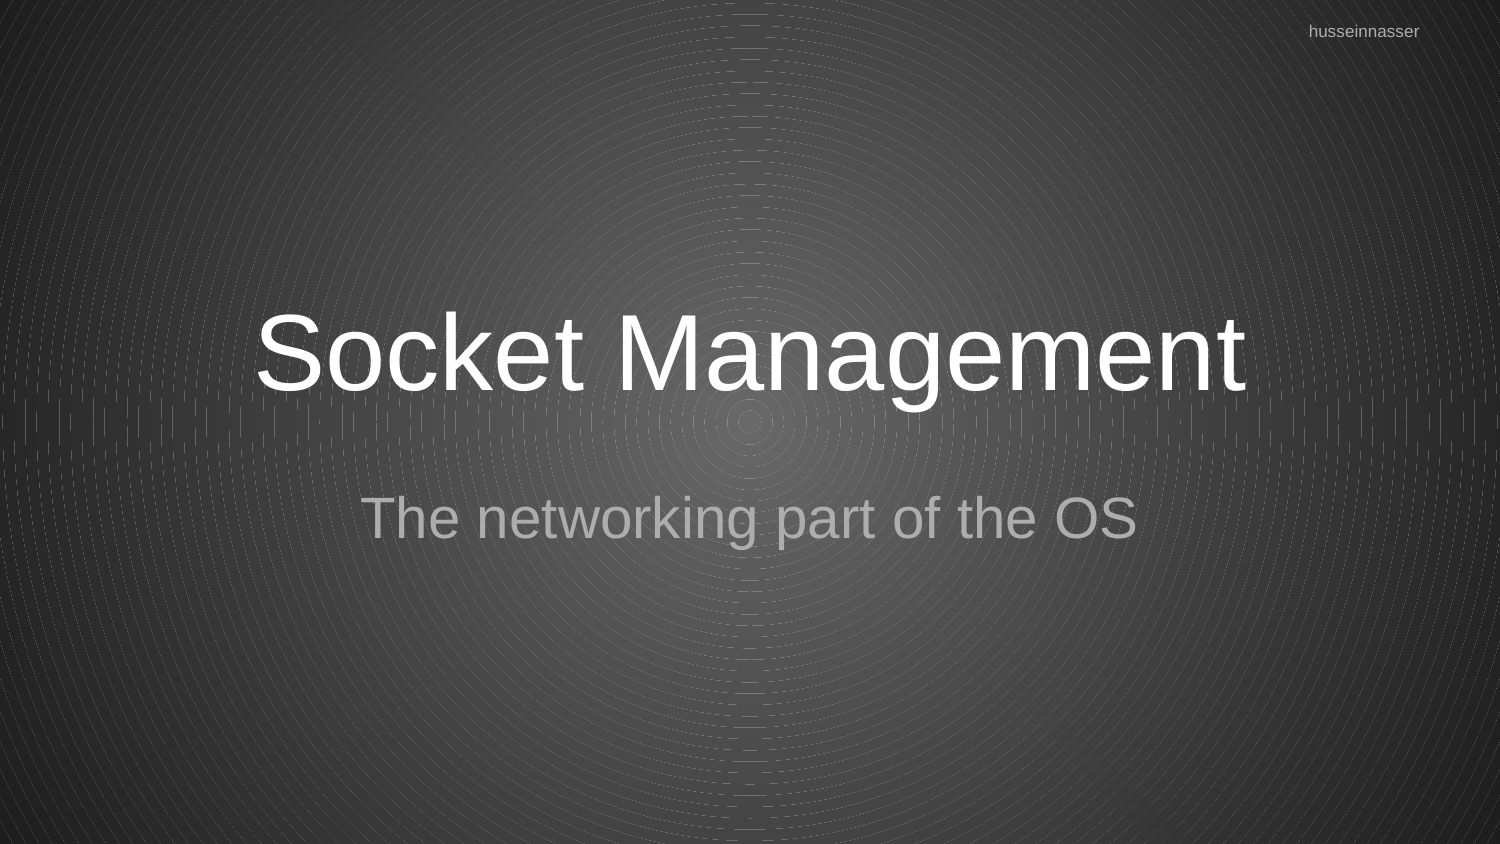

husseinnasser
# Socket Management
The networking part of the OS